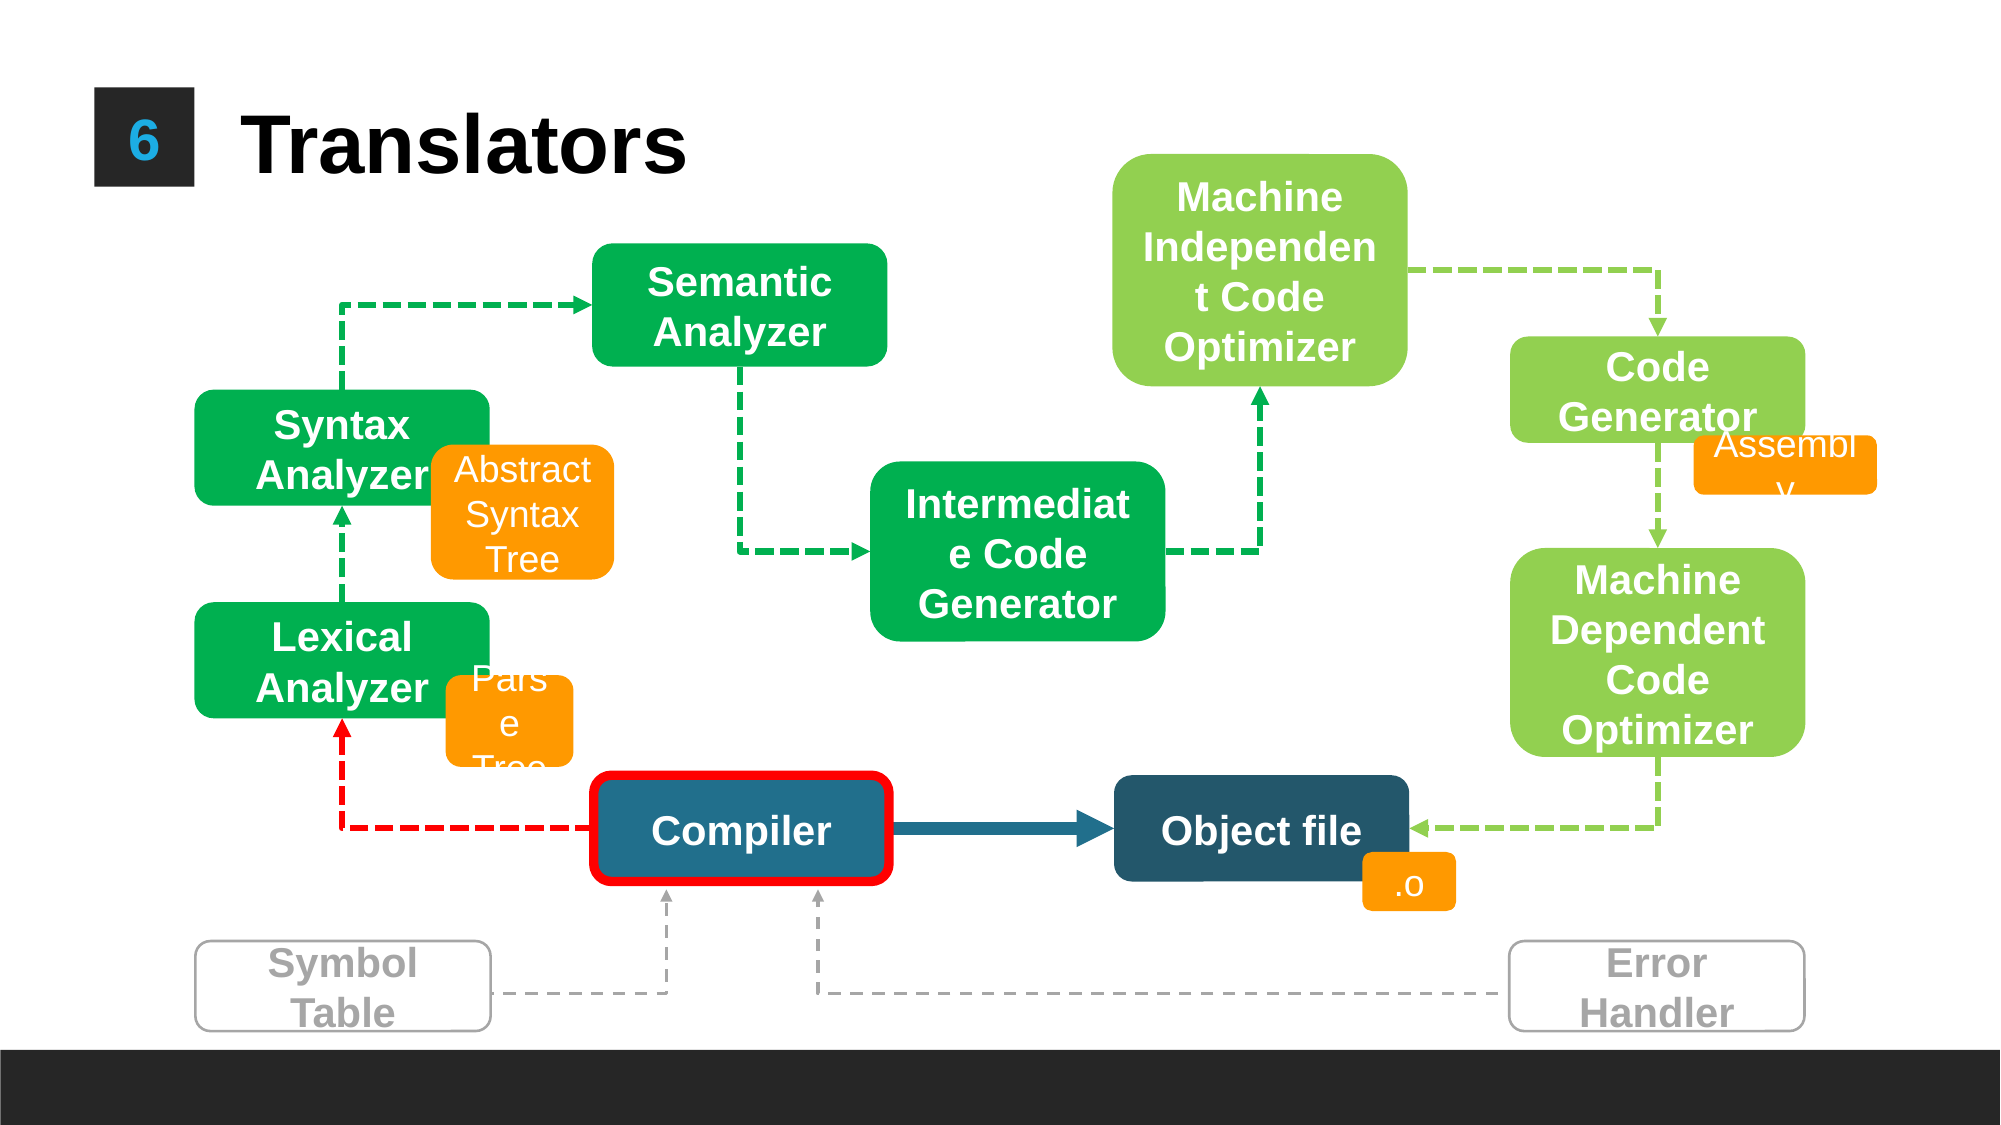

Translators
6
Machine Independent Code Optimizer
Semantic Analyzer
Code Generator
Syntax Analyzer
Assembly
Abstract Syntax Tree
Intermediate Code Generator
Machine Dependent Code Optimizer
Lexical Analyzer
Parse Tree
Compiler
Object file

.o
Symbol Table
Error Handler